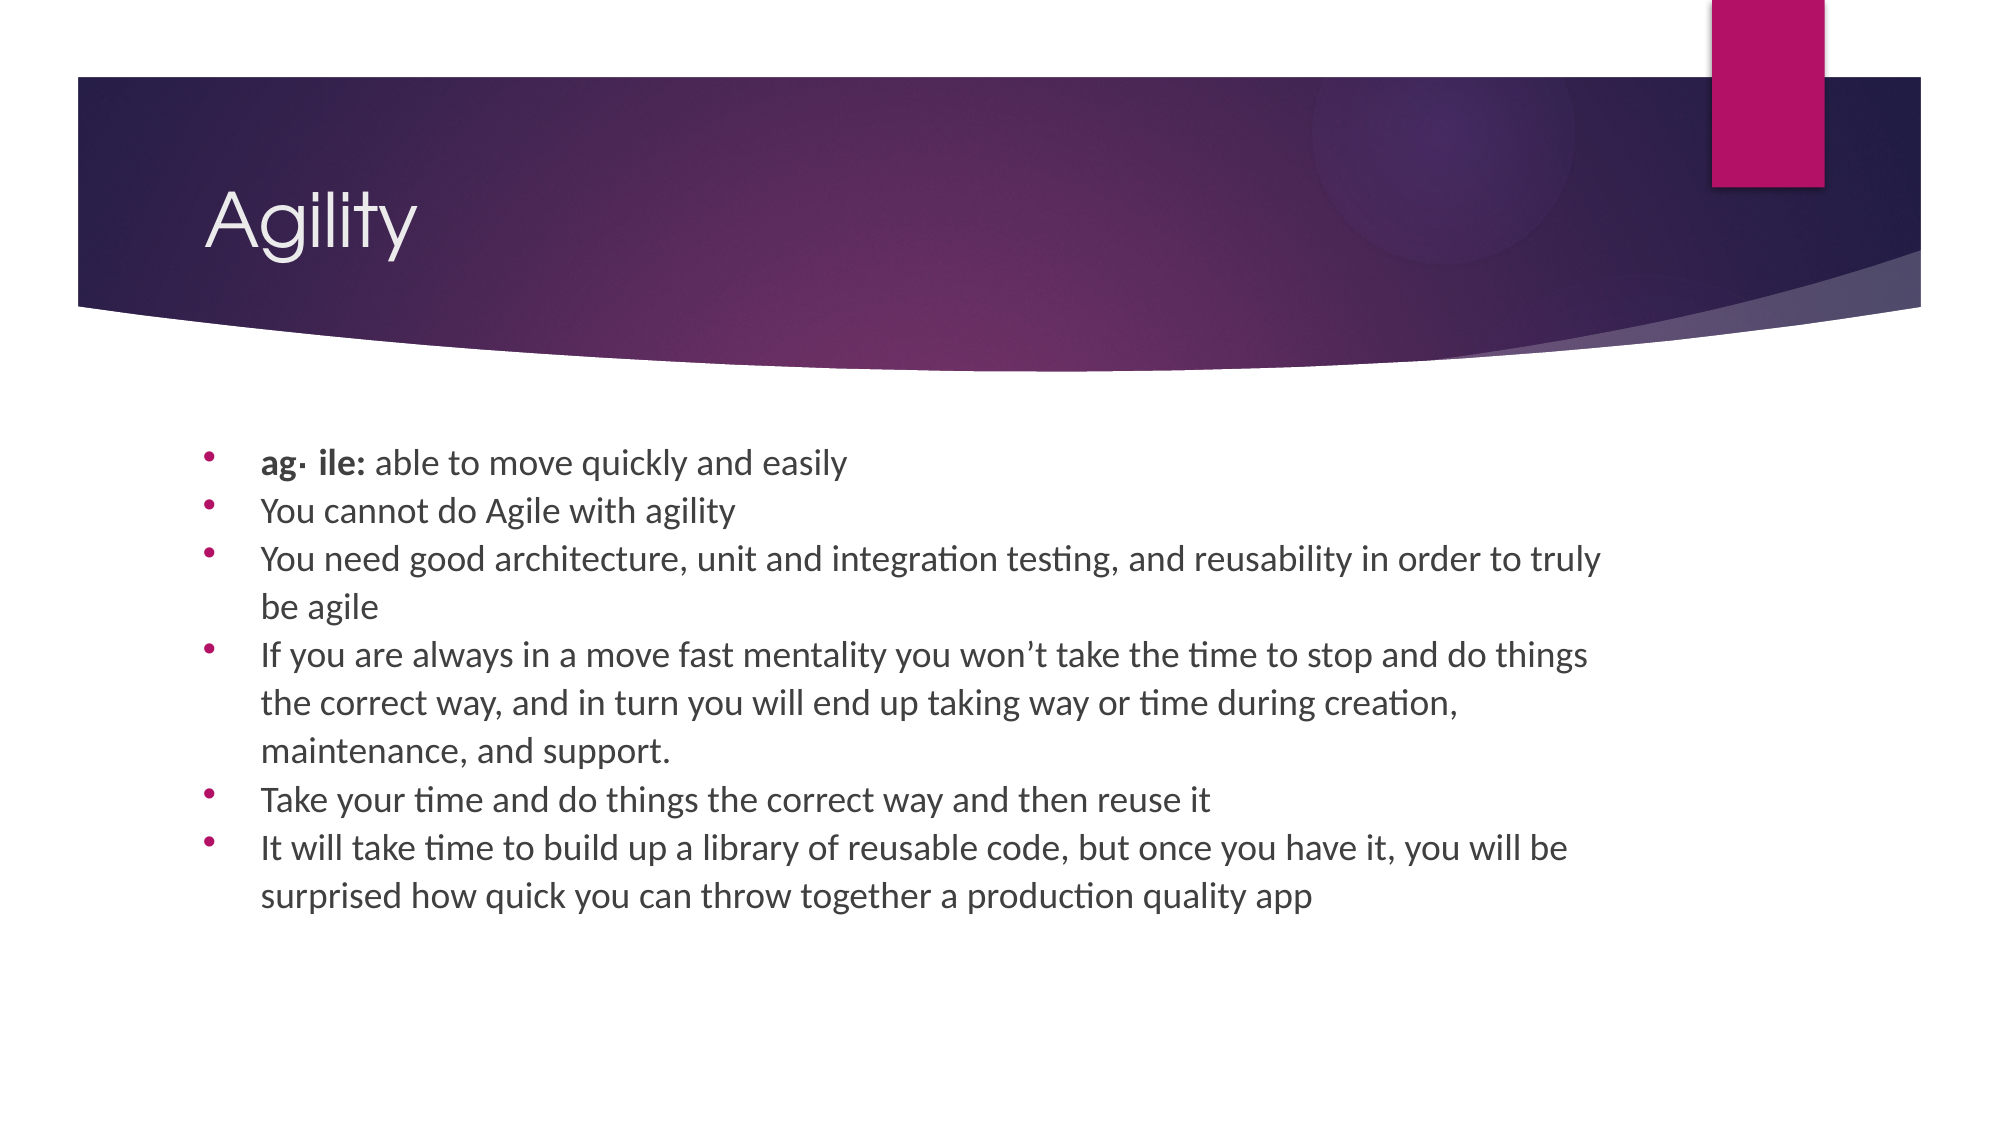

# Agility
ag· ile: able to move quickly and easily
You cannot do Agile with agility
You need good architecture, unit and integration testing, and reusability in order to truly be agile
If you are always in a move fast mentality you won’t take the time to stop and do things the correct way, and in turn you will end up taking way or time during creation, maintenance, and support.
Take your time and do things the correct way and then reuse it
It will take time to build up a library of reusable code, but once you have it, you will be surprised how quick you can throw together a production quality app